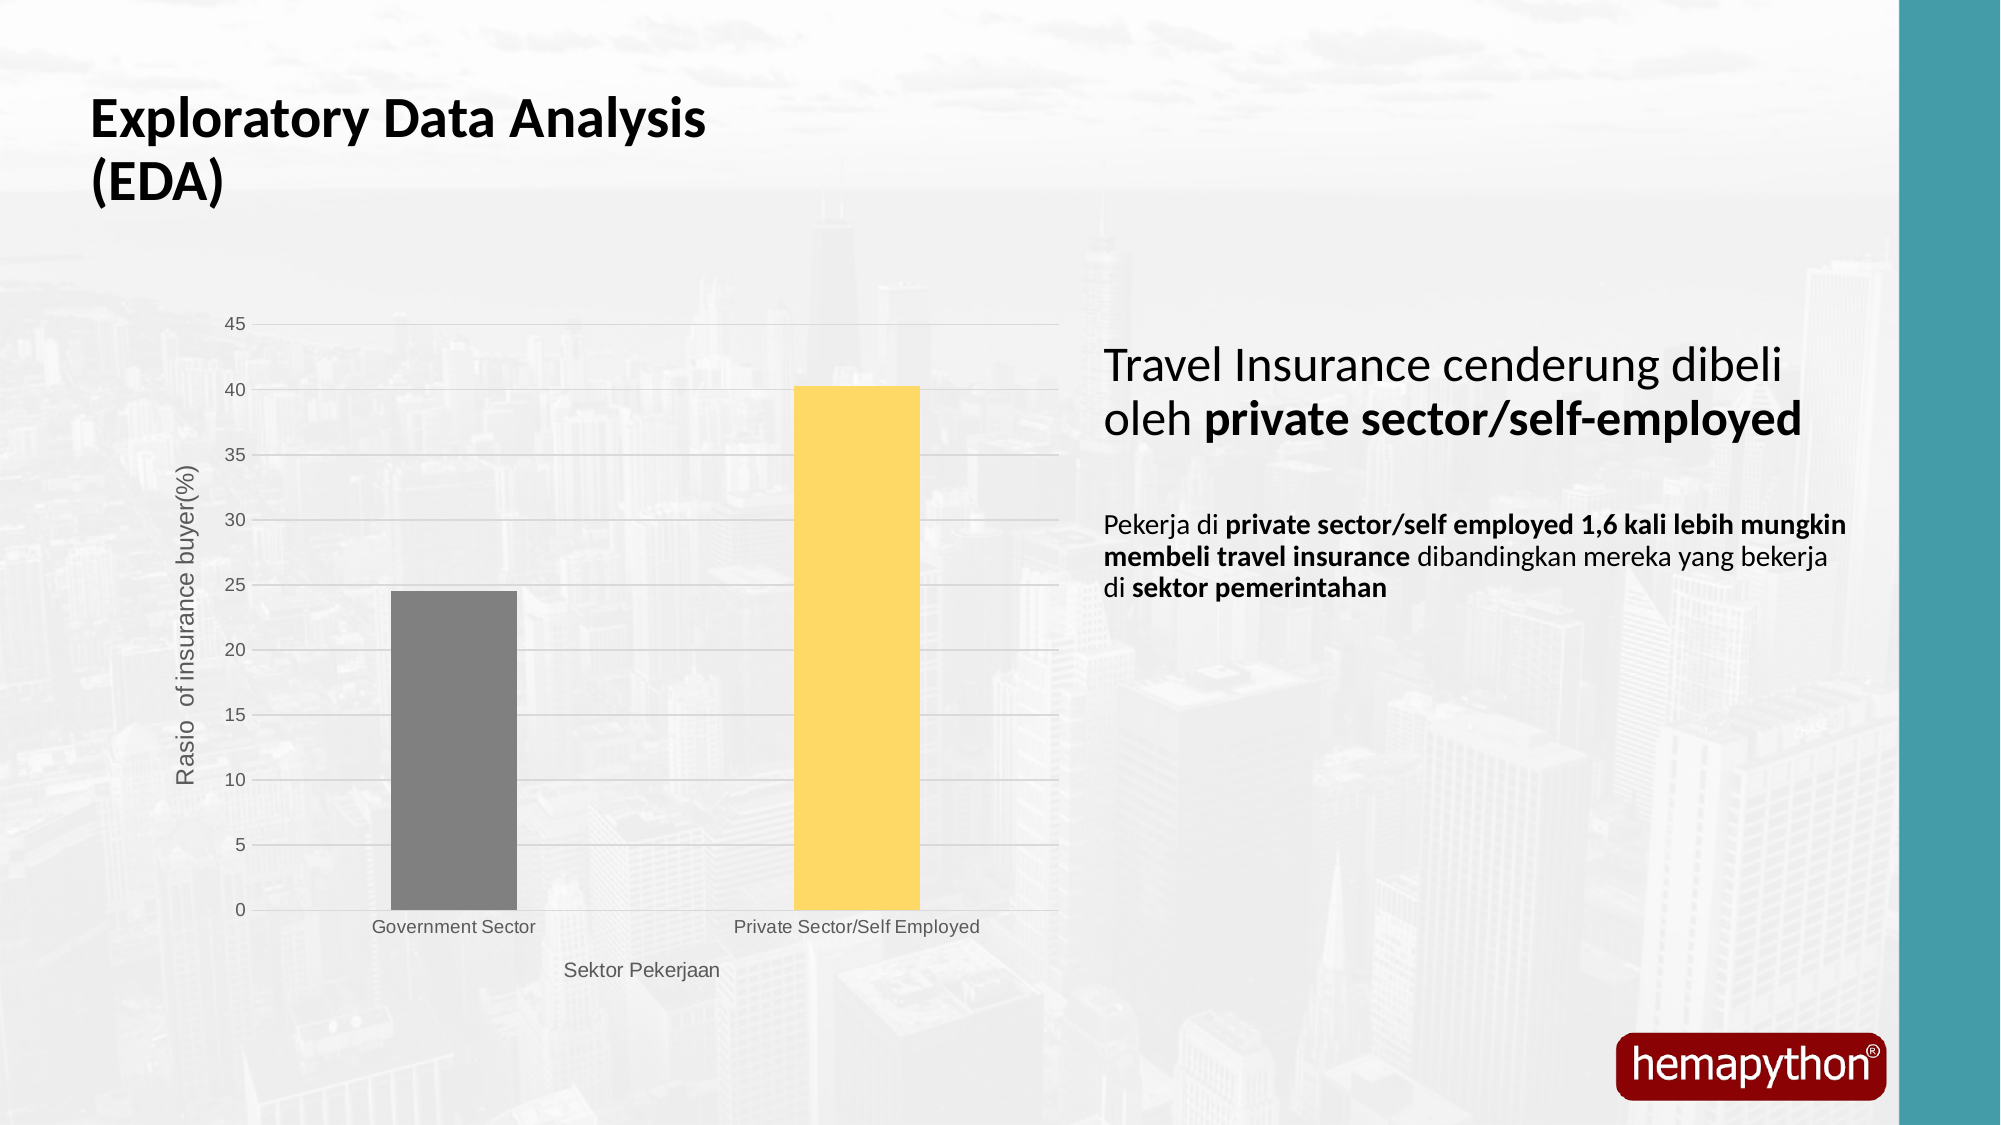

Exploratory Data Analysis (EDA)
# Travel Insurance cenderung dibeli oleh private sector/self-employed Pekerja di private sector/self employed 1,6 kali lebih mungkin membeli travel insurance dibandingkan mereka yang bekerja di sektor pemerintahan

### Chart

| Category | ratio % |
|---|---|
| Government Sector | 24.56 |
| Private Sector/Self Employed | 40.3 |